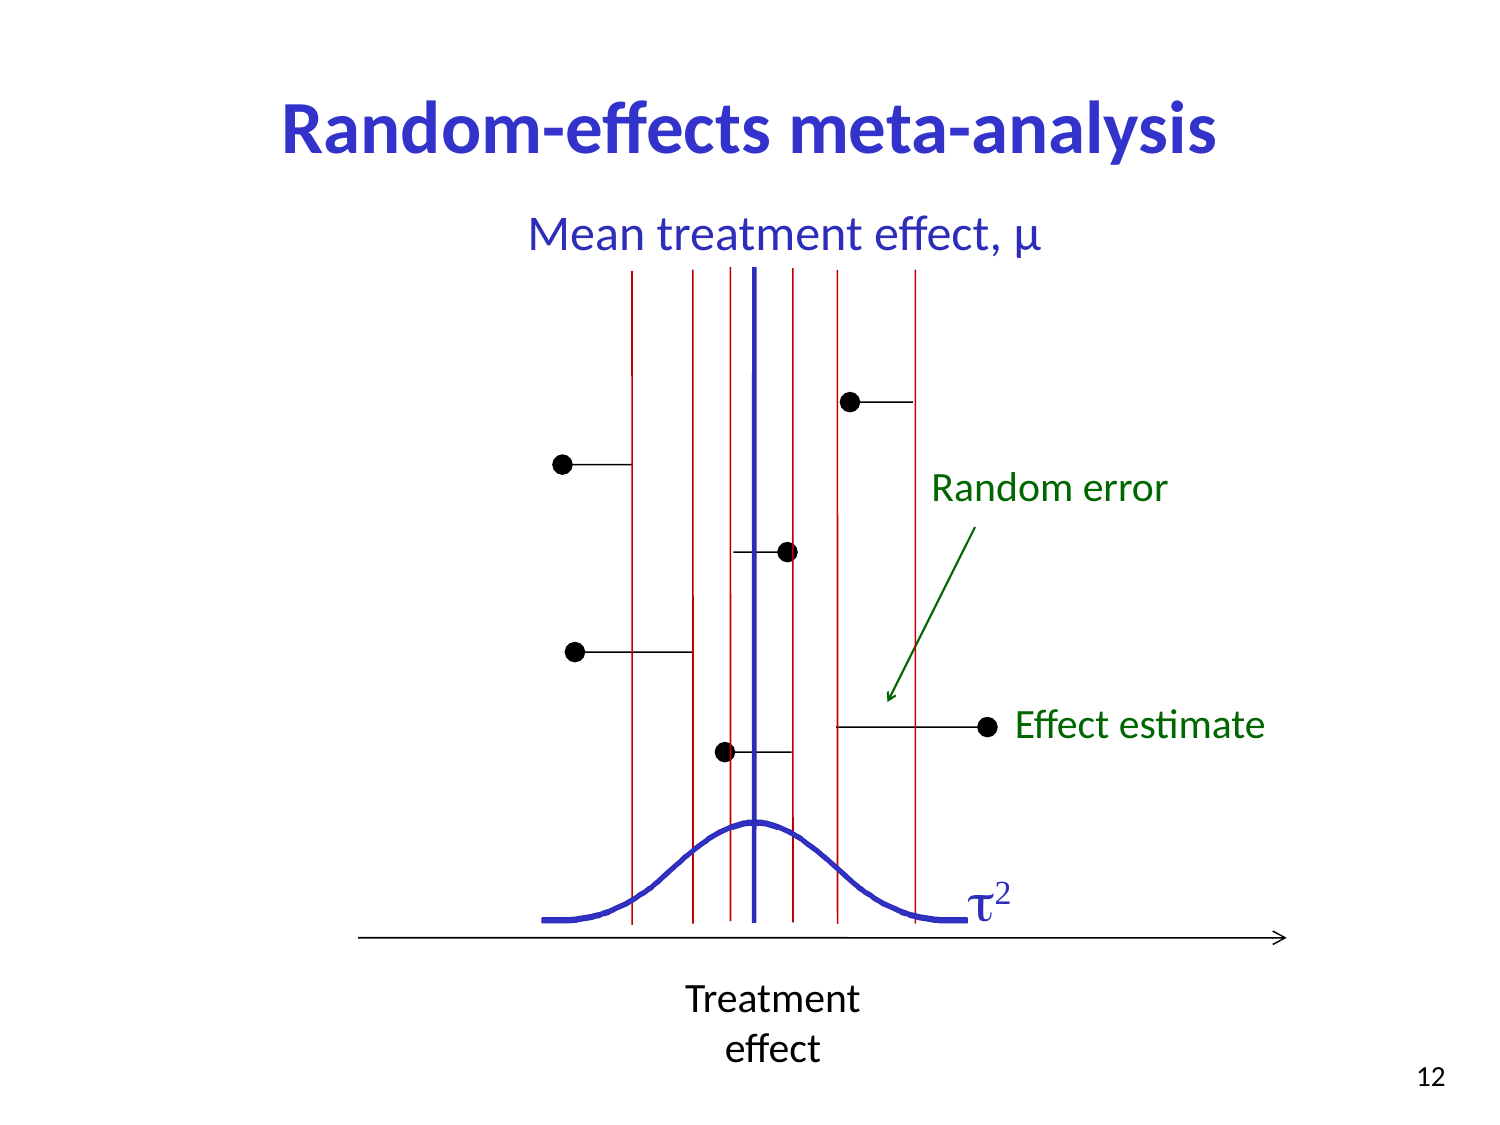

# Random-effects meta-analysis
Mean treatment effect, μ

Random error

Effect estimate

τ2

Treatment
effect
12